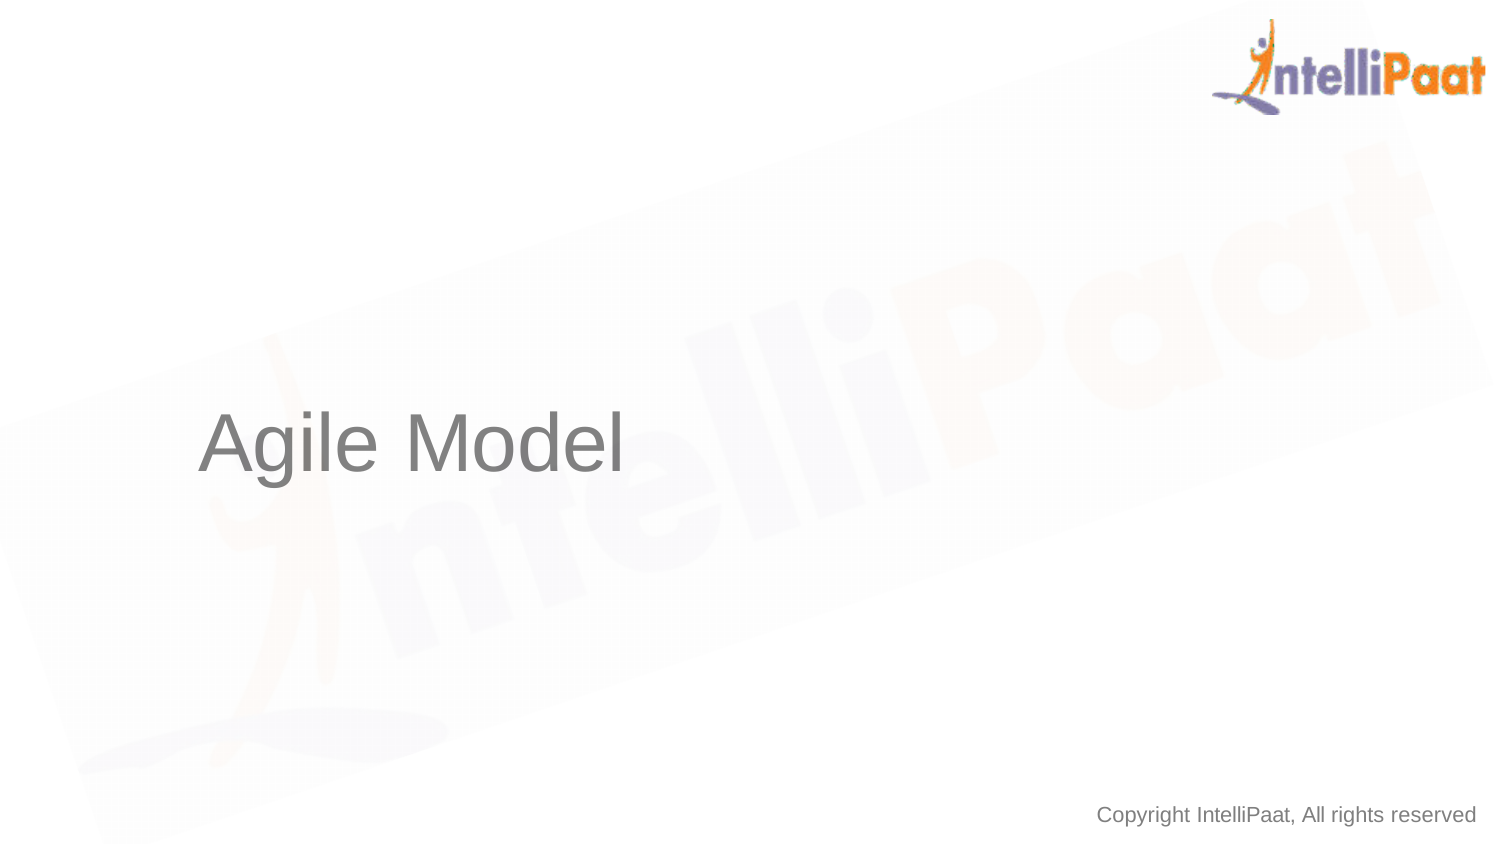

# Agile Model
Copyright IntelliPaat, All rights reserved